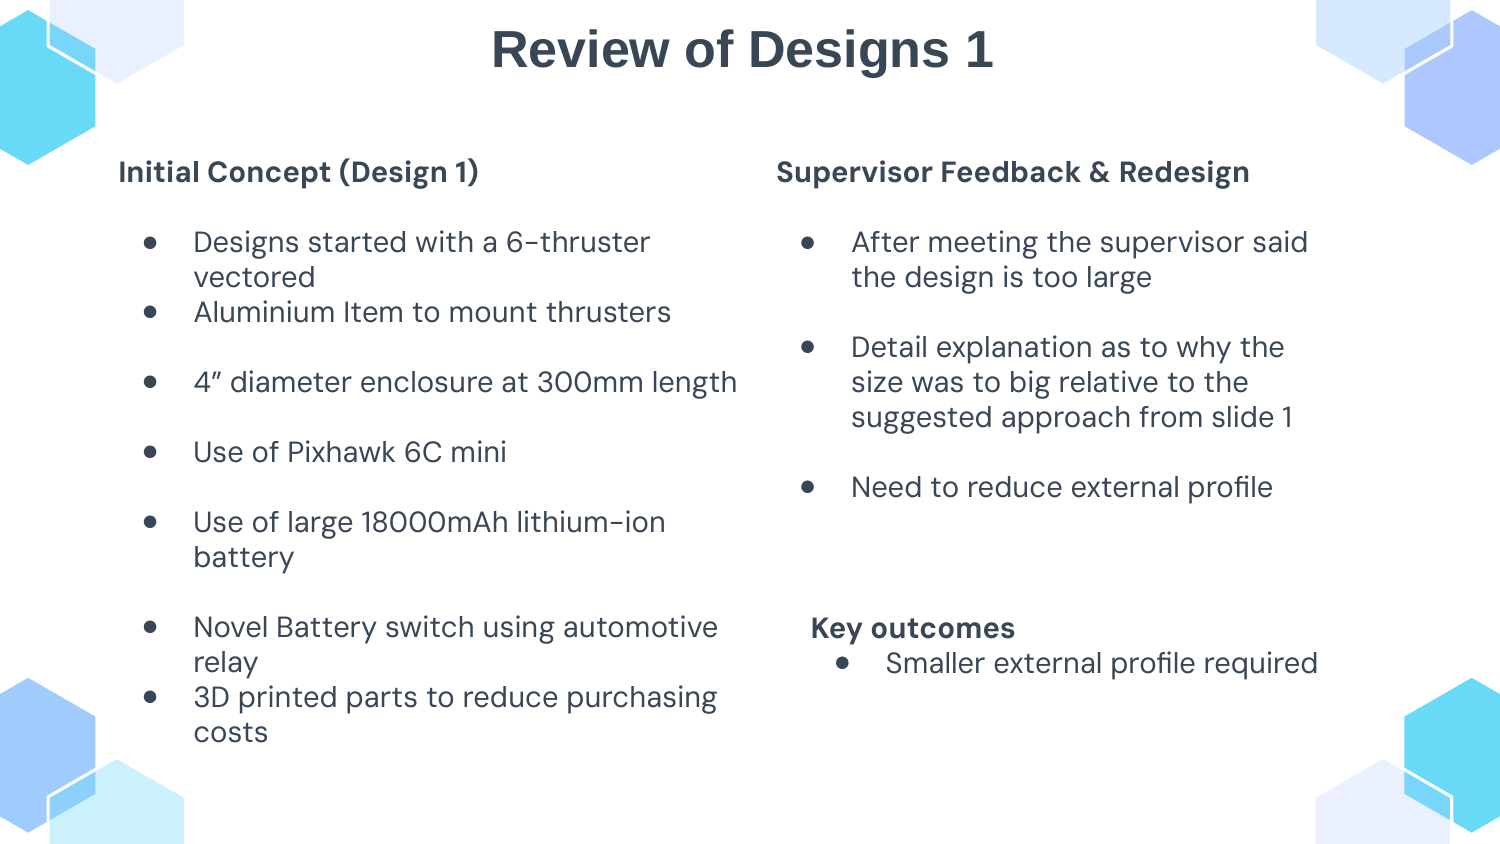

# Review of Designs 1
Supervisor Feedback & Redesign

After meeting the supervisor said the design is too large

Detail explanation as to why the size was to big relative to the suggested approach from slide 1

Need to reduce external profile
Initial Concept (Design 1)

Designs started with a 6-thruster vectored
Aluminium Item to mount thrusters

4” diameter enclosure at 300mm length

Use of Pixhawk 6C mini

Use of large 18000mAh lithium-ion battery

Novel Battery switch using automotive relay
3D printed parts to reduce purchasing costs

Key outcomes
Smaller external profile required